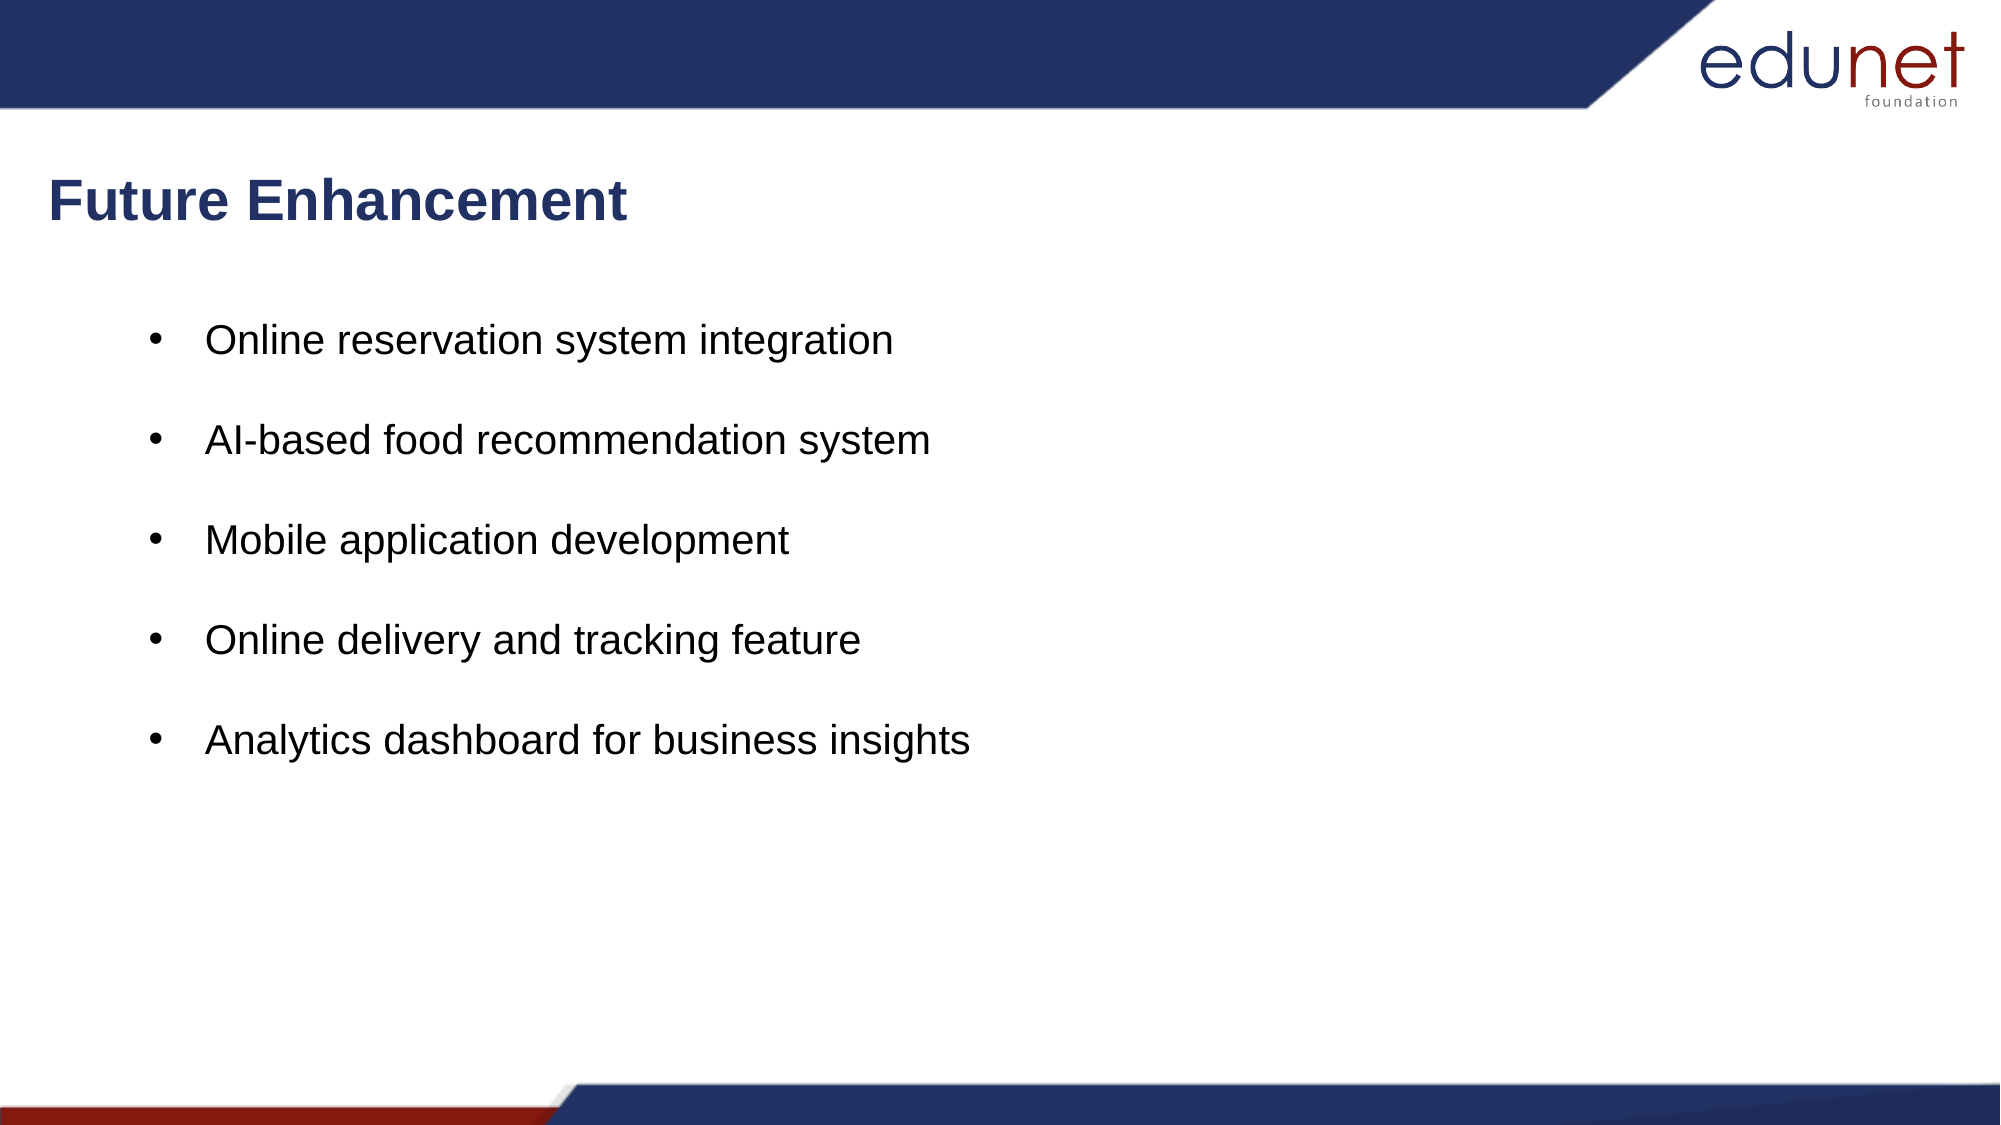

Future Enhancement
Online reservation system integration

AI-based food recommendation system

Mobile application development

Online delivery and tracking feature

Analytics dashboard for business insights